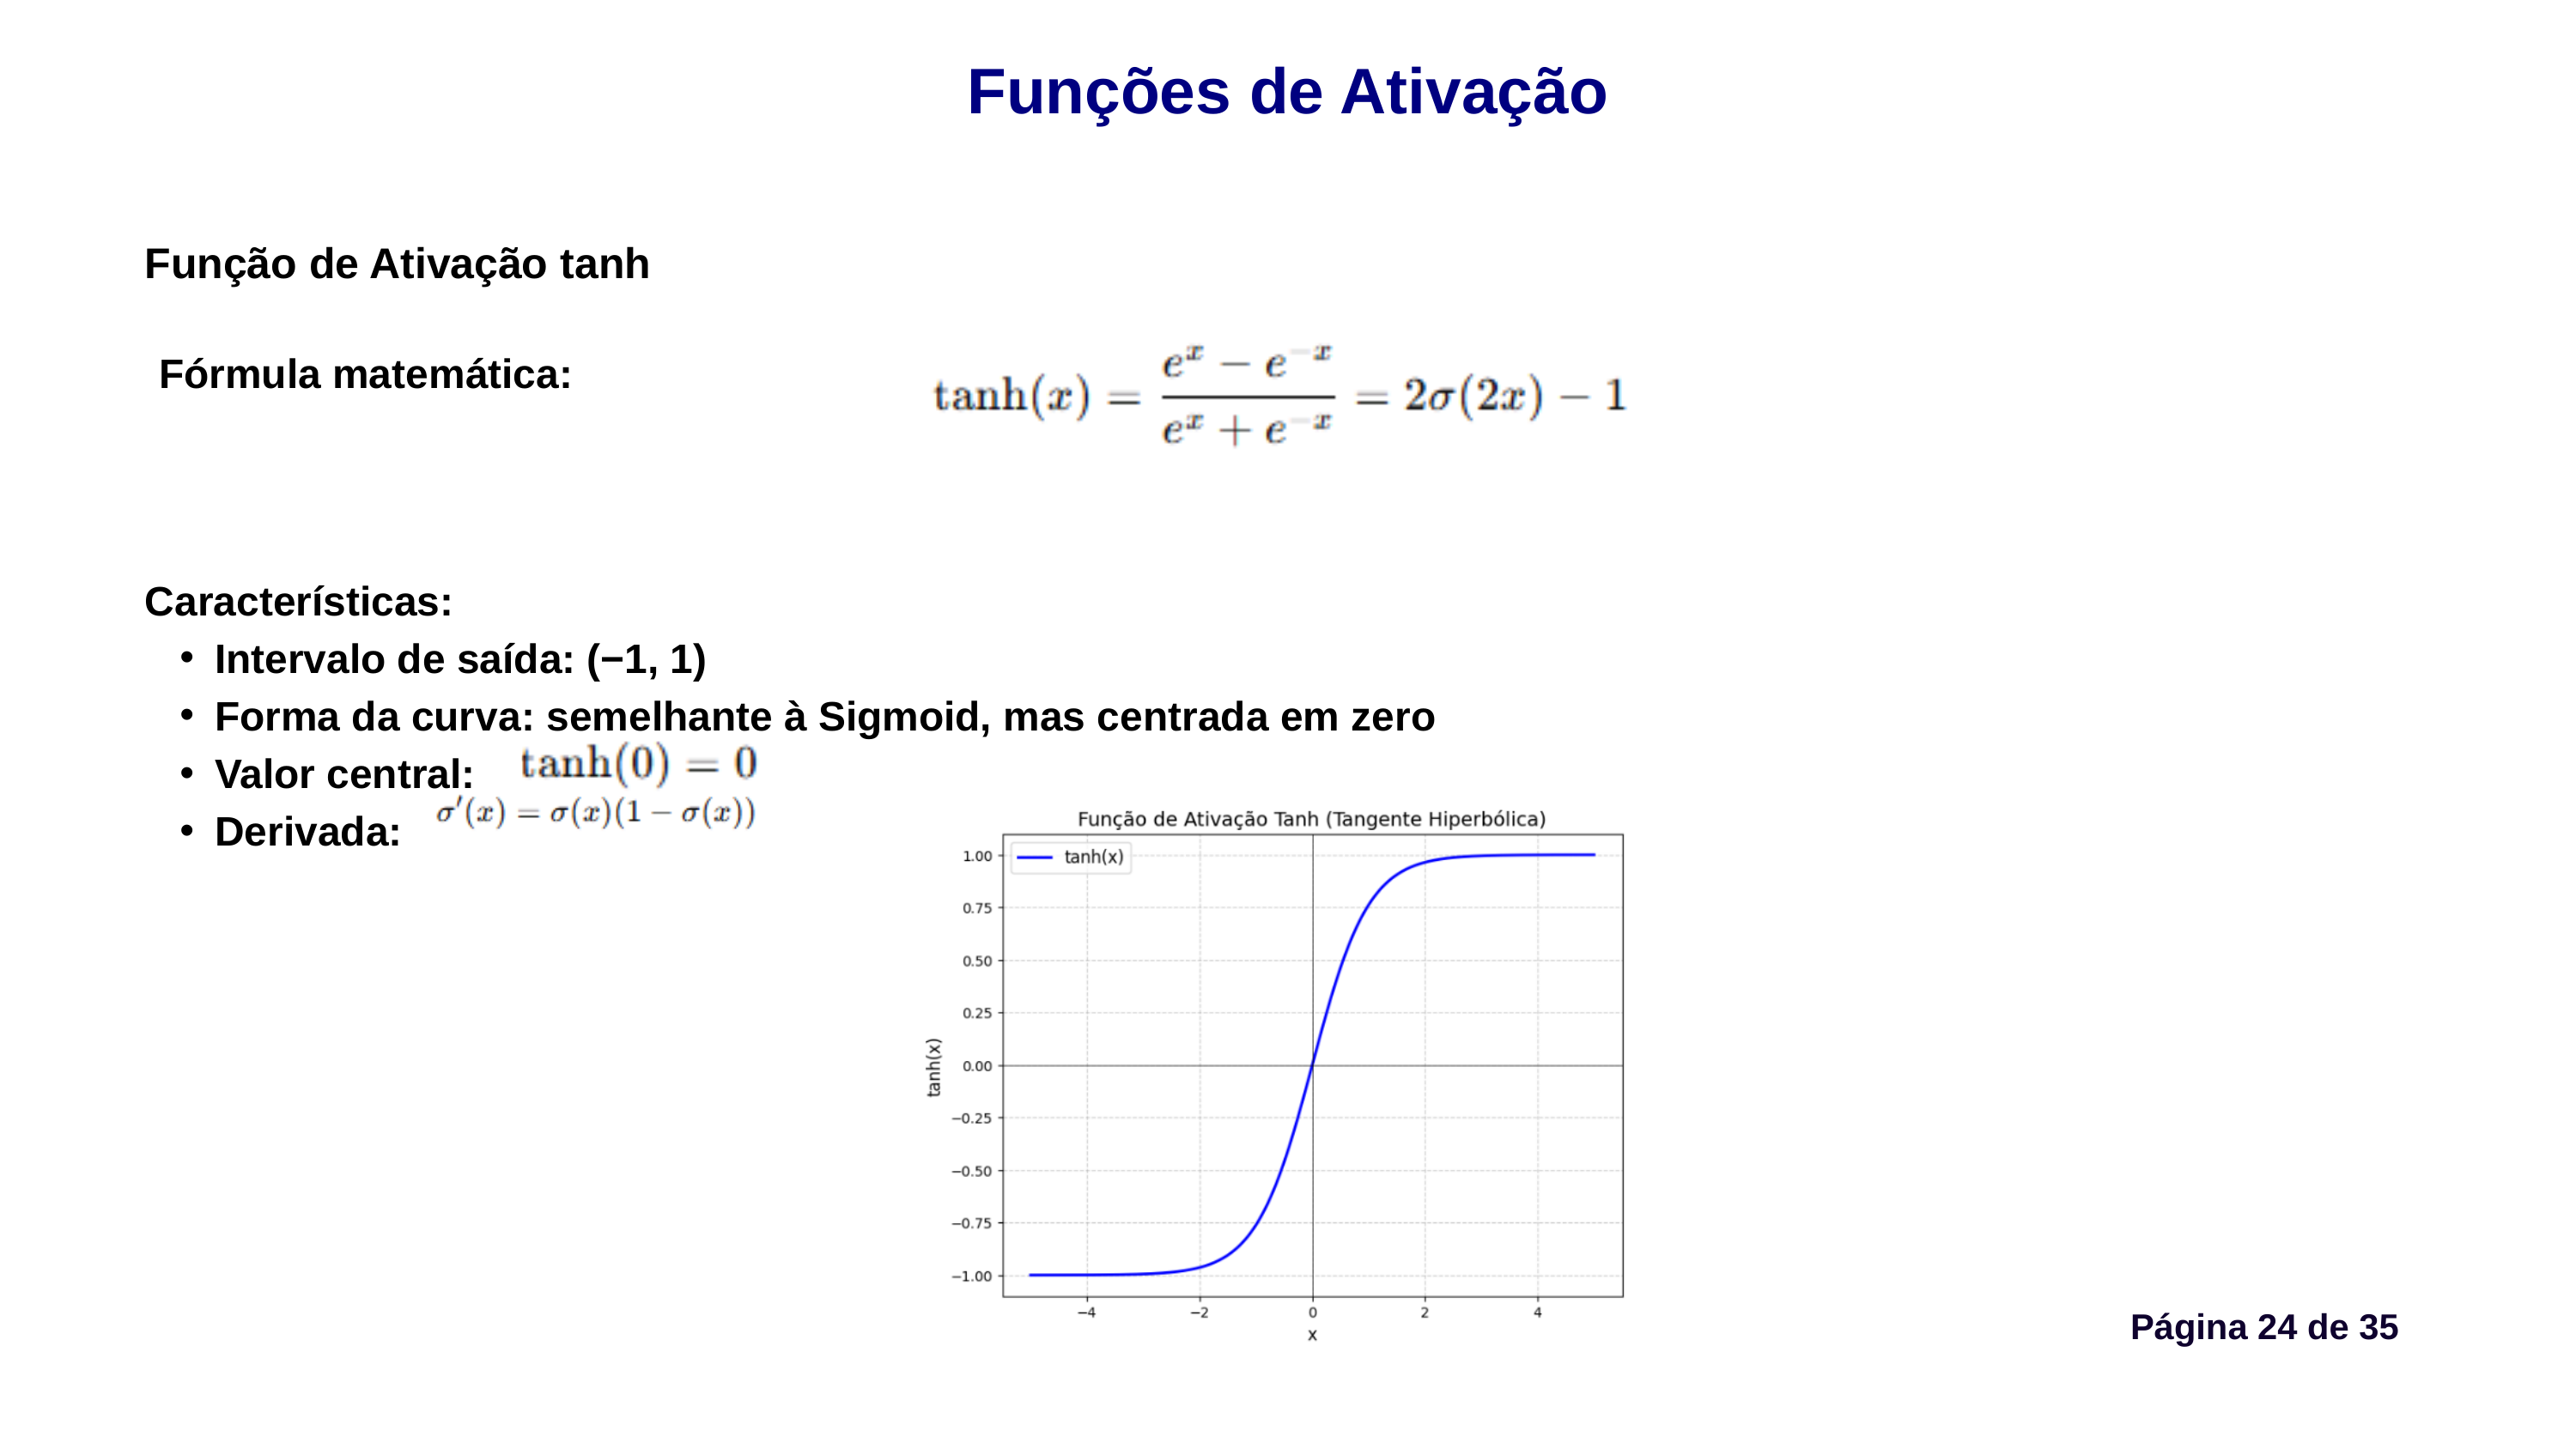

Funções de Ativação
Função de Ativação tanh

Fórmula matemática:
Características:
Intervalo de saída: (−1, 1)
Forma da curva: semelhante à Sigmoid, mas centrada em zero
Valor central:
Derivada:

Página 24 de 35